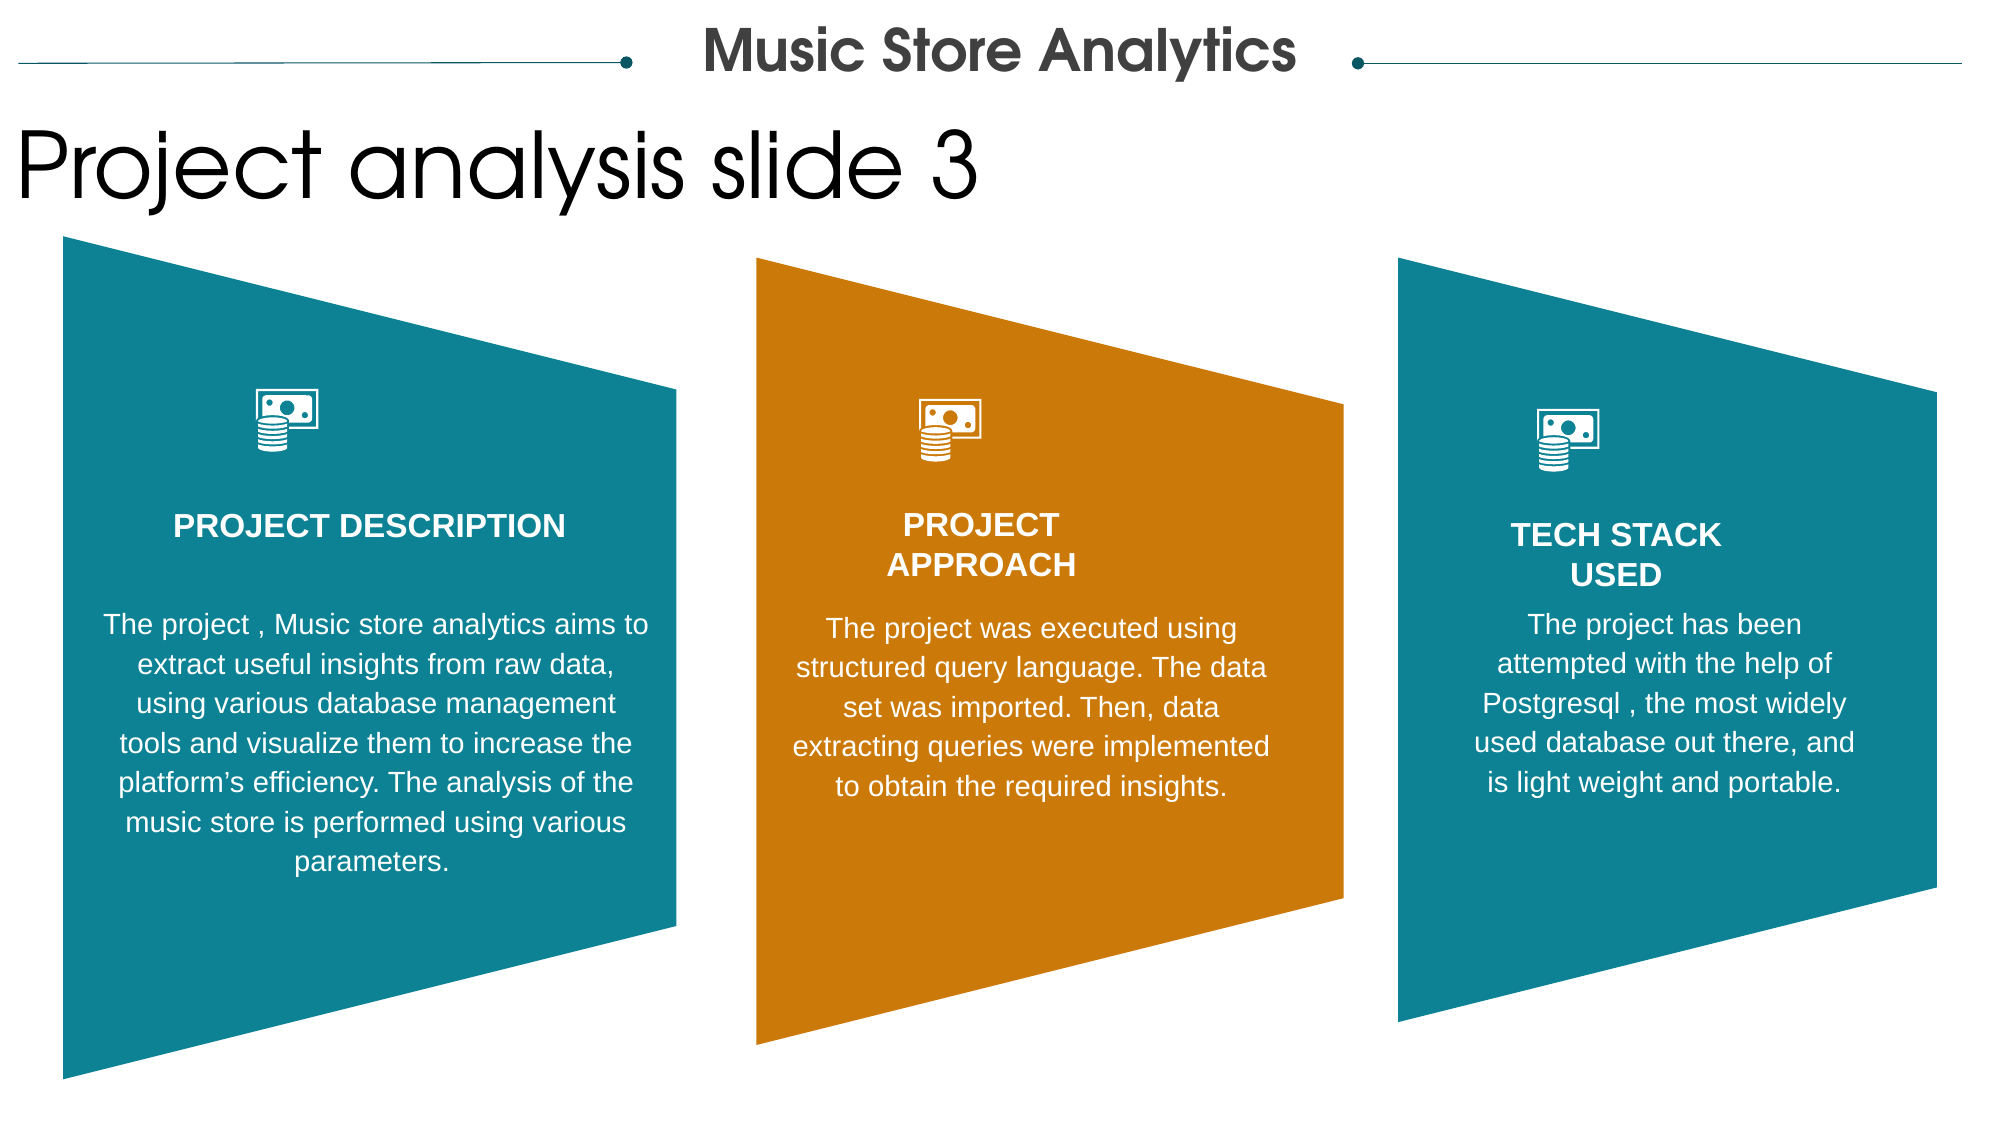

Music Store Analytics
Project analysis slide 3

PROJECT APPROACH
PROJECT DESCRIPTION
TECH STACK USED

The project has been attempted with the help of Postgresql , the most widely used database out there, and is light weight and portable.
The project , Music store analytics aims to extract useful insights from raw data, using various database management tools and visualize them to increase the platform’s efficiency. The analysis of the music store is performed using various parameters.
The project was executed using structured query language. The data set was imported. Then, data extracting queries were implemented to obtain the required insights.